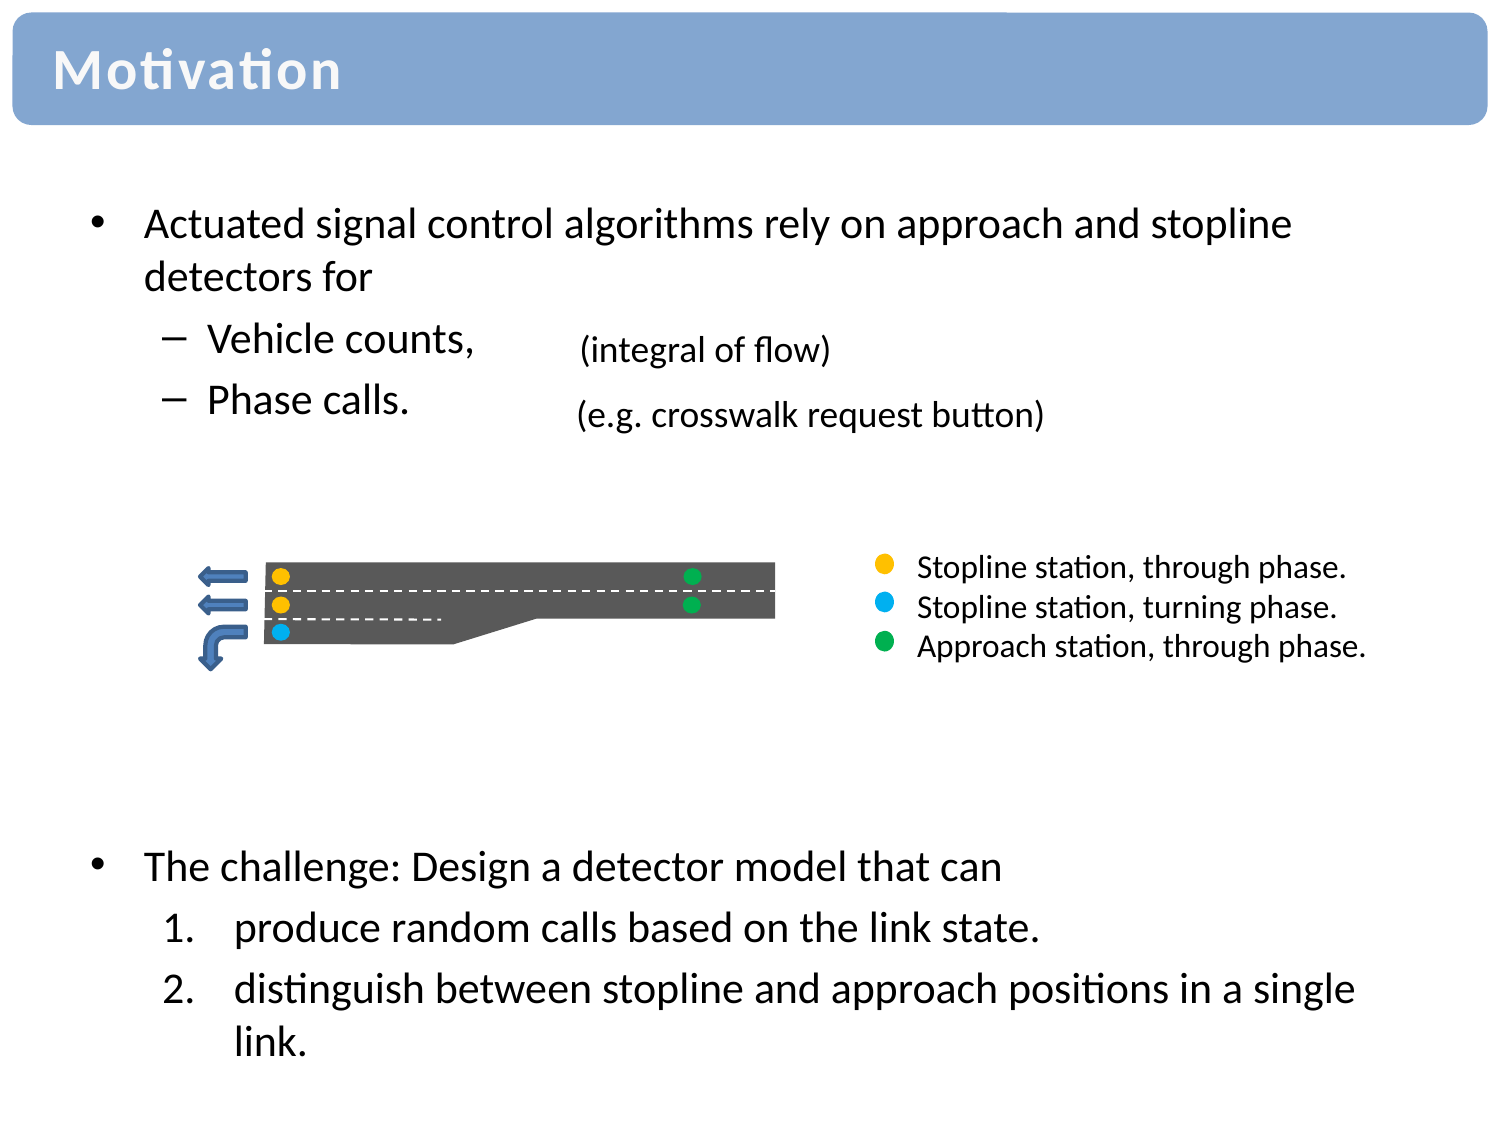

# Motivation
Actuated signal control algorithms rely on approach and stopline detectors for
Vehicle counts,
Phase calls.

The challenge: Design a detector model that can
produce random calls based on the link state.
distinguish between stopline and approach positions in a single link.
(integral of flow)
(e.g. crosswalk request button)
Stopline station, through phase.
Stopline station, turning phase.
Approach station, through phase.